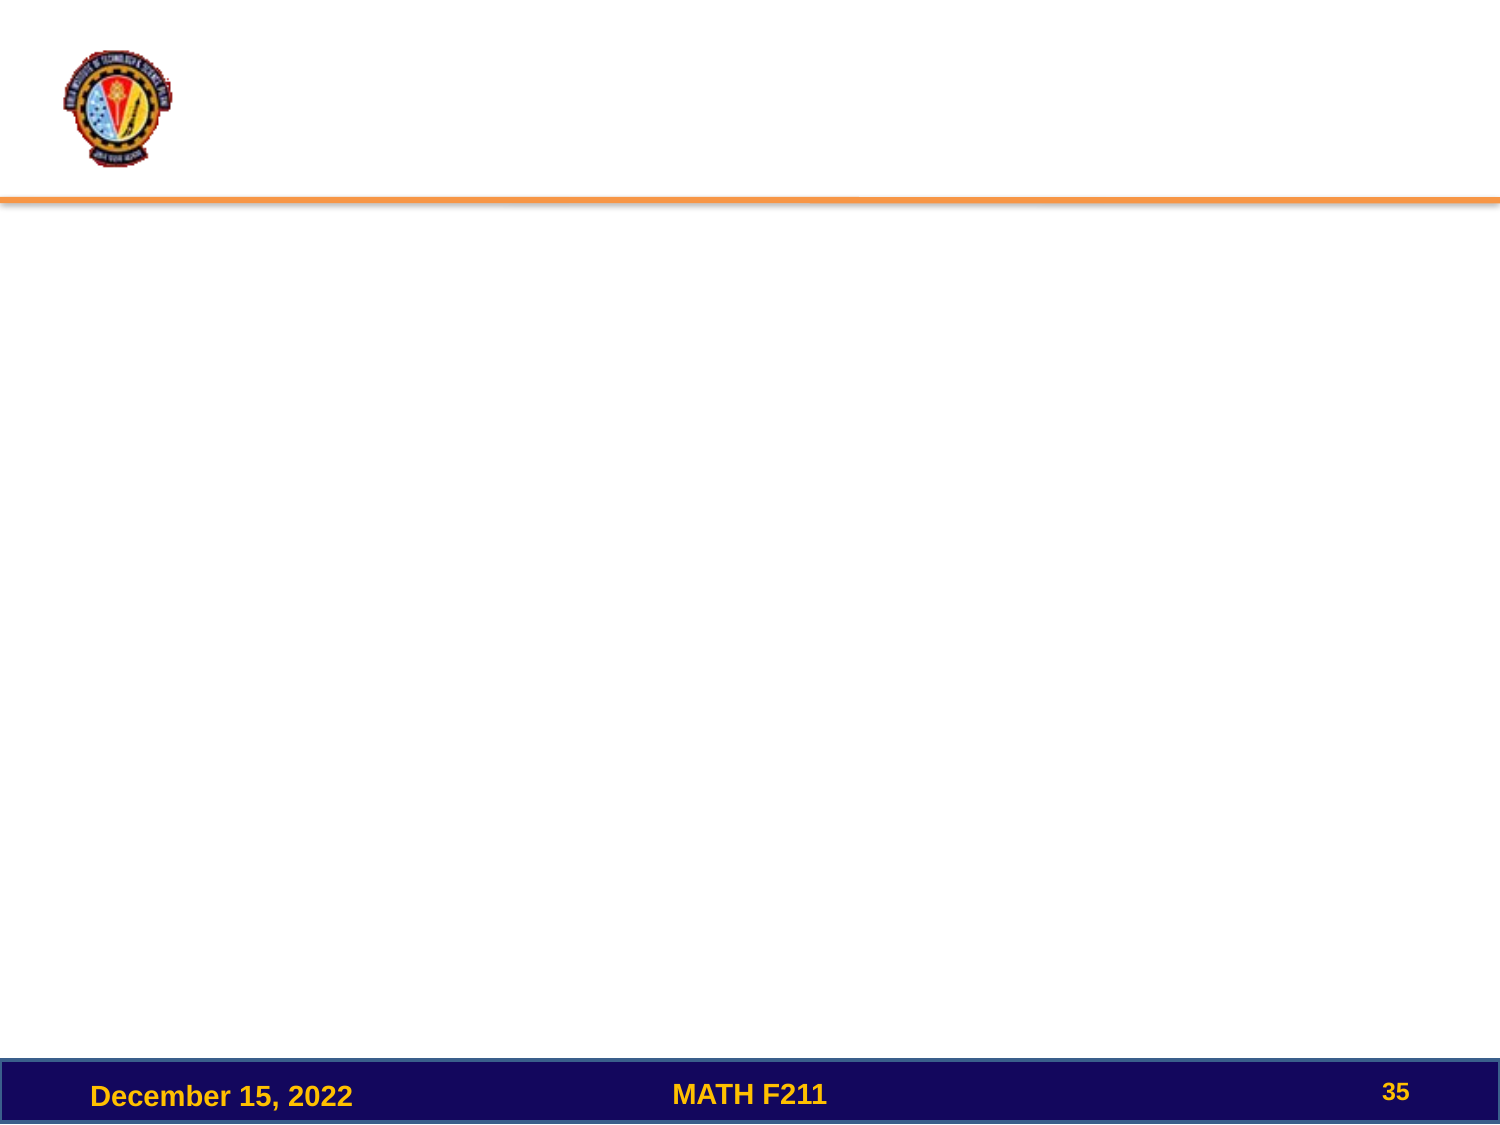

#

35
MATH F211
December 15, 2022